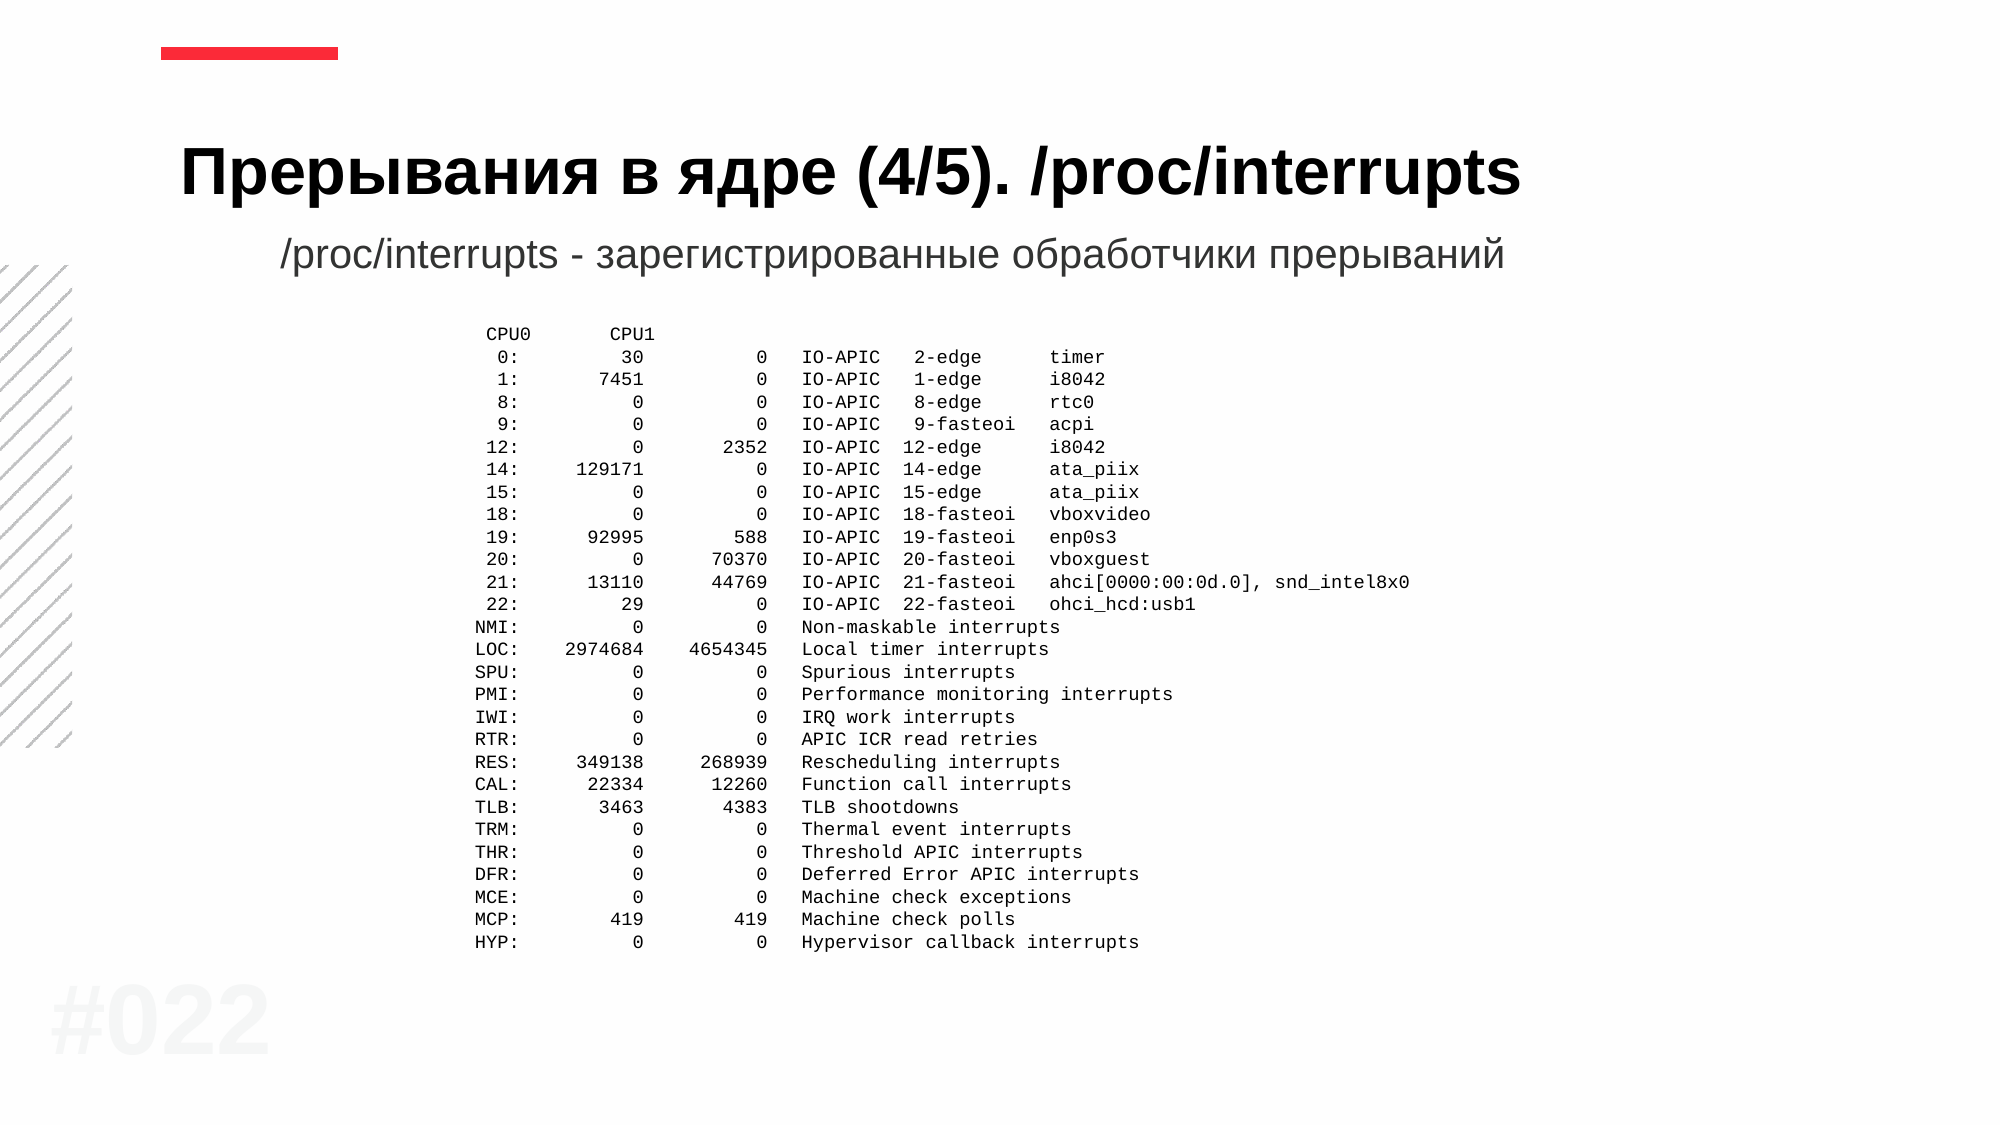

Прерывания в ядре (4/5). /proc/interrupts
/proc/interrupts - зарегистрированные обработчики прерываний
 CPU0       CPU1
  0:         30          0   IO-APIC   2-edge      timer
  1:       7451          0   IO-APIC   1-edge      i8042
  8:          0          0   IO-APIC   8-edge      rtc0
  9:          0          0   IO-APIC   9-fasteoi   acpi
 12:          0       2352   IO-APIC  12-edge      i8042
 14:     129171          0   IO-APIC  14-edge      ata_piix
 15:          0          0   IO-APIC  15-edge      ata_piix
 18:          0          0   IO-APIC  18-fasteoi   vboxvideo
 19:      92995        588   IO-APIC  19-fasteoi   enp0s3
 20:          0      70370   IO-APIC  20-fasteoi   vboxguest
 21:      13110      44769   IO-APIC  21-fasteoi   ahci[0000:00:0d.0], snd_intel8x0
 22:         29          0   IO-APIC  22-fasteoi   ohci_hcd:usb1
NMI:          0          0   Non-maskable interrupts
LOC:    2974684    4654345   Local timer interrupts
SPU:          0          0   Spurious interrupts
PMI:          0          0   Performance monitoring interrupts
IWI:          0          0   IRQ work interrupts
RTR:          0          0   APIC ICR read retries
RES:     349138     268939   Rescheduling interrupts
CAL:      22334      12260   Function call interrupts
TLB:       3463       4383   TLB shootdowns
TRM:          0          0   Thermal event interrupts
THR:          0          0   Threshold APIC interrupts
DFR:          0          0   Deferred Error APIC interrupts
MCE:          0          0   Machine check exceptions
MCP:        419        419   Machine check polls
HYP:          0          0   Hypervisor callback interrupts
#022